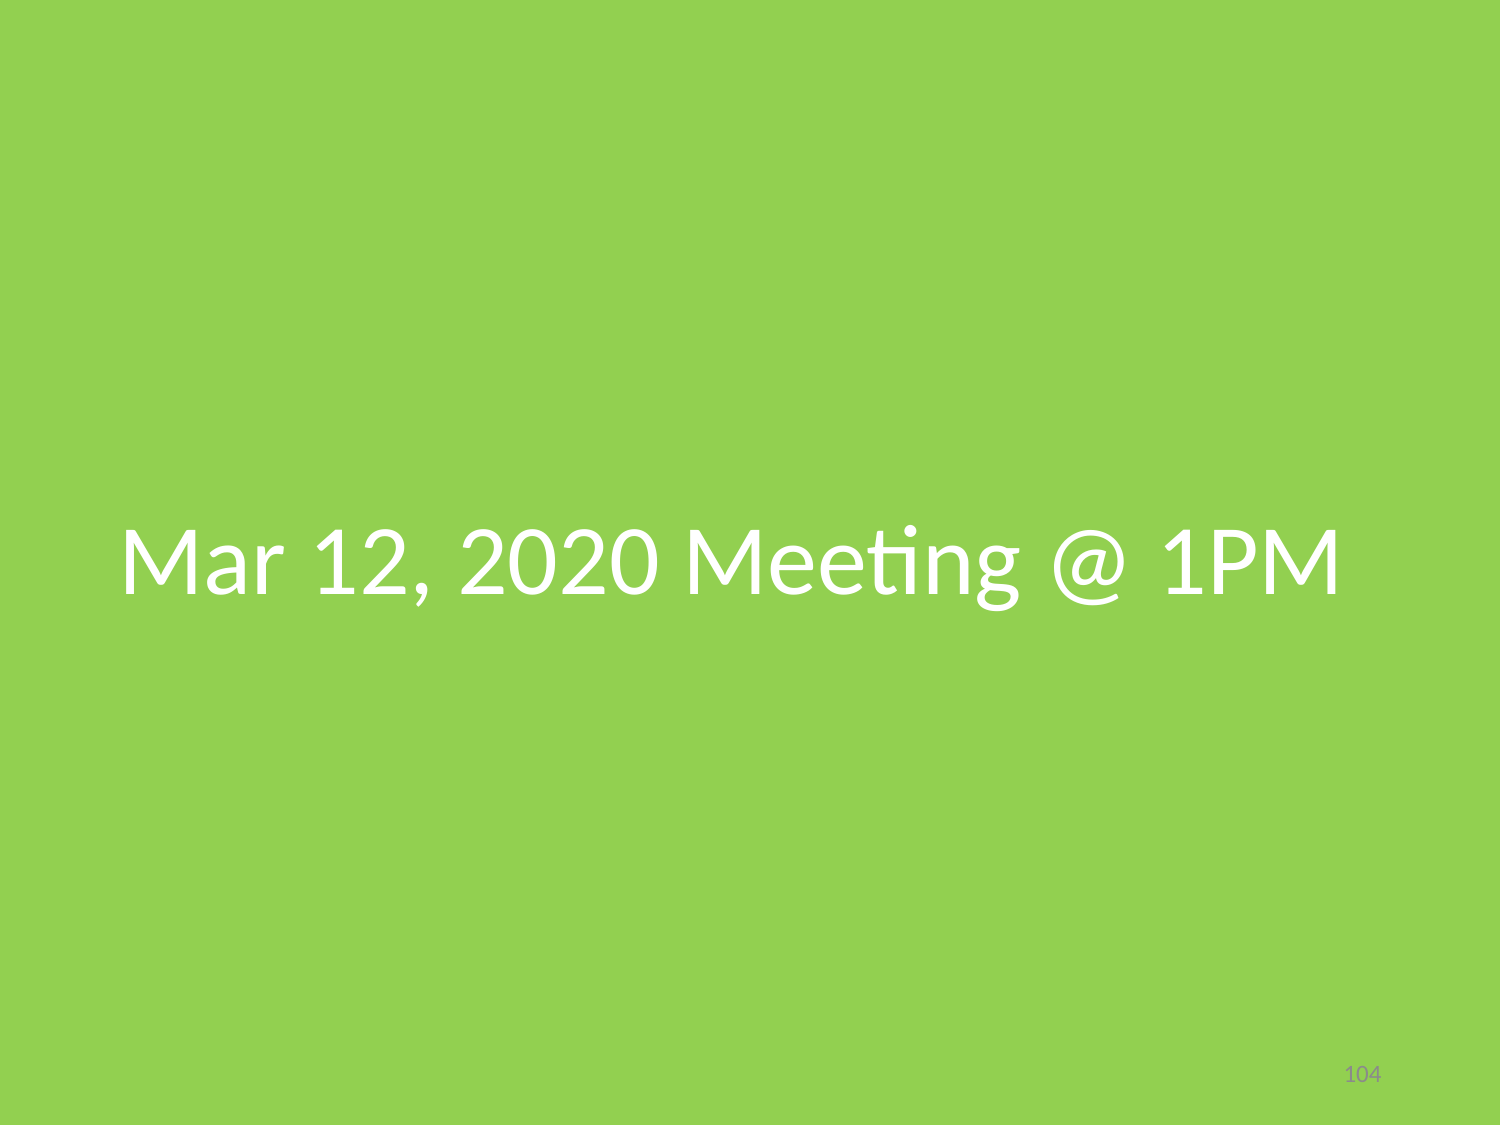

# Mar 12, 2020 Meeting @ 1PM
104